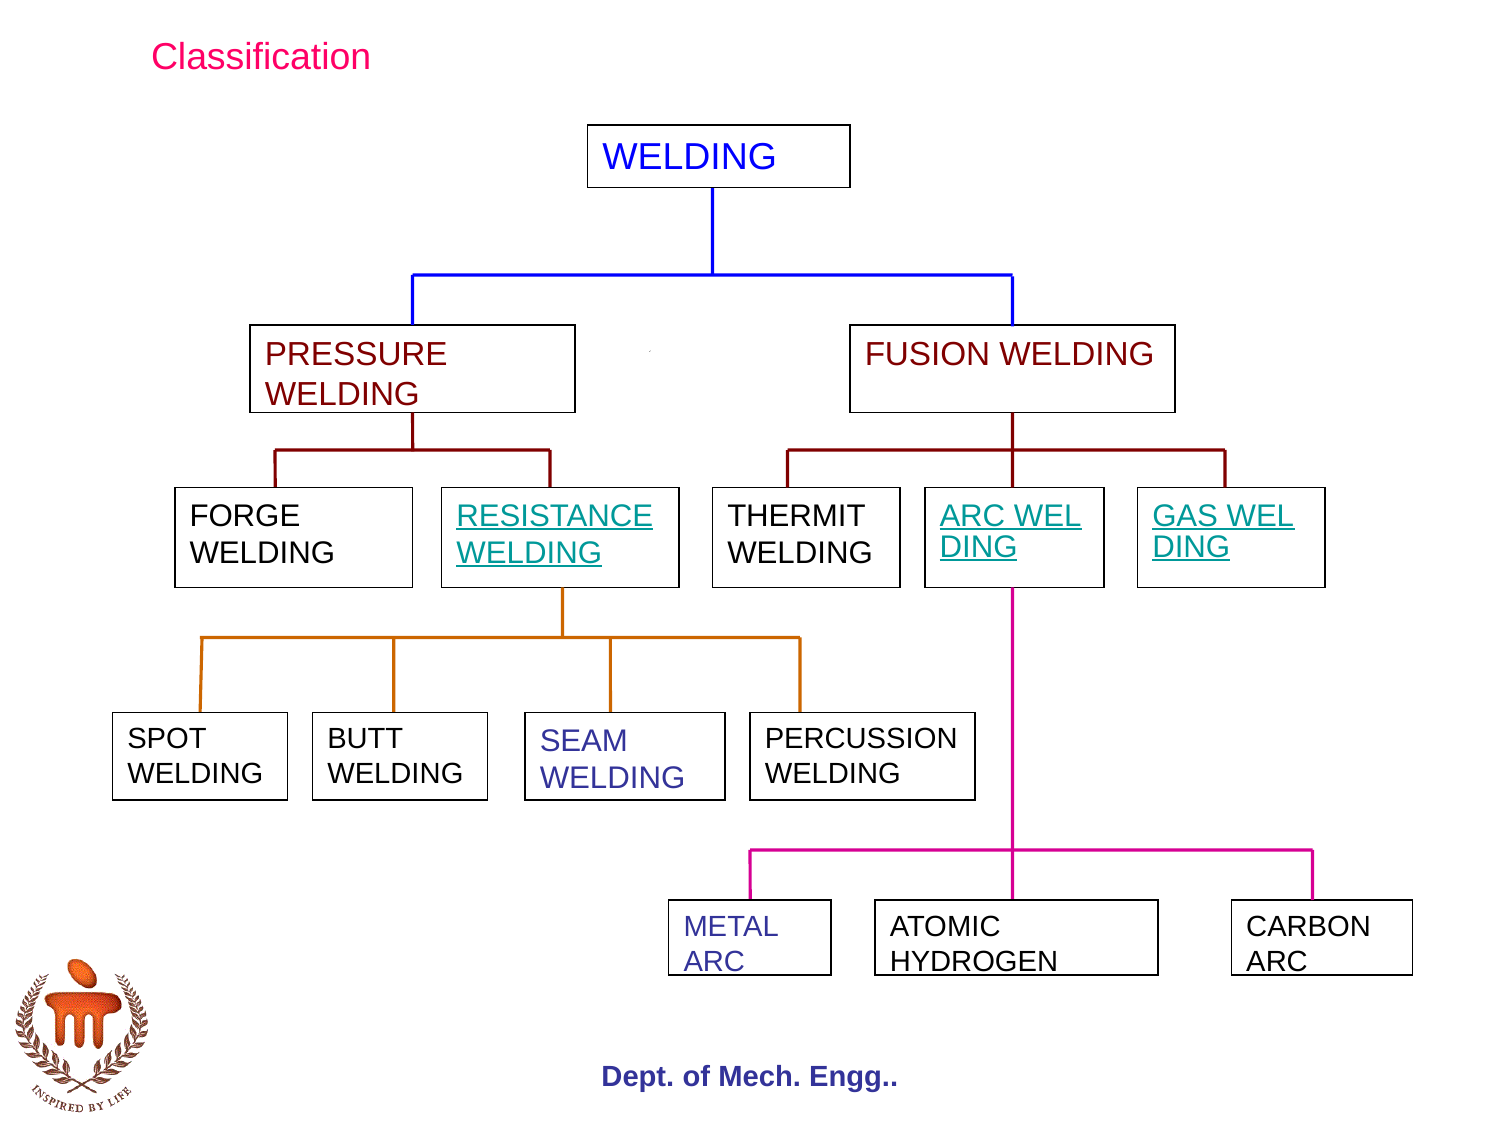

Classification
WELDING

PRESSURE WELDING
FUSION WELDING

FORGE WELDING
RESISTANCE
WELDING
THERMITWELDING

ARC WELDING
GAS WELDING

SPOT WELDING
BUTT WELDING
SEAM WELDING
PERCUSSION WELDING

METAL ARC
ATOMIC HYDROGEN
CARBON ARC
Dept. of Mech. Engg..